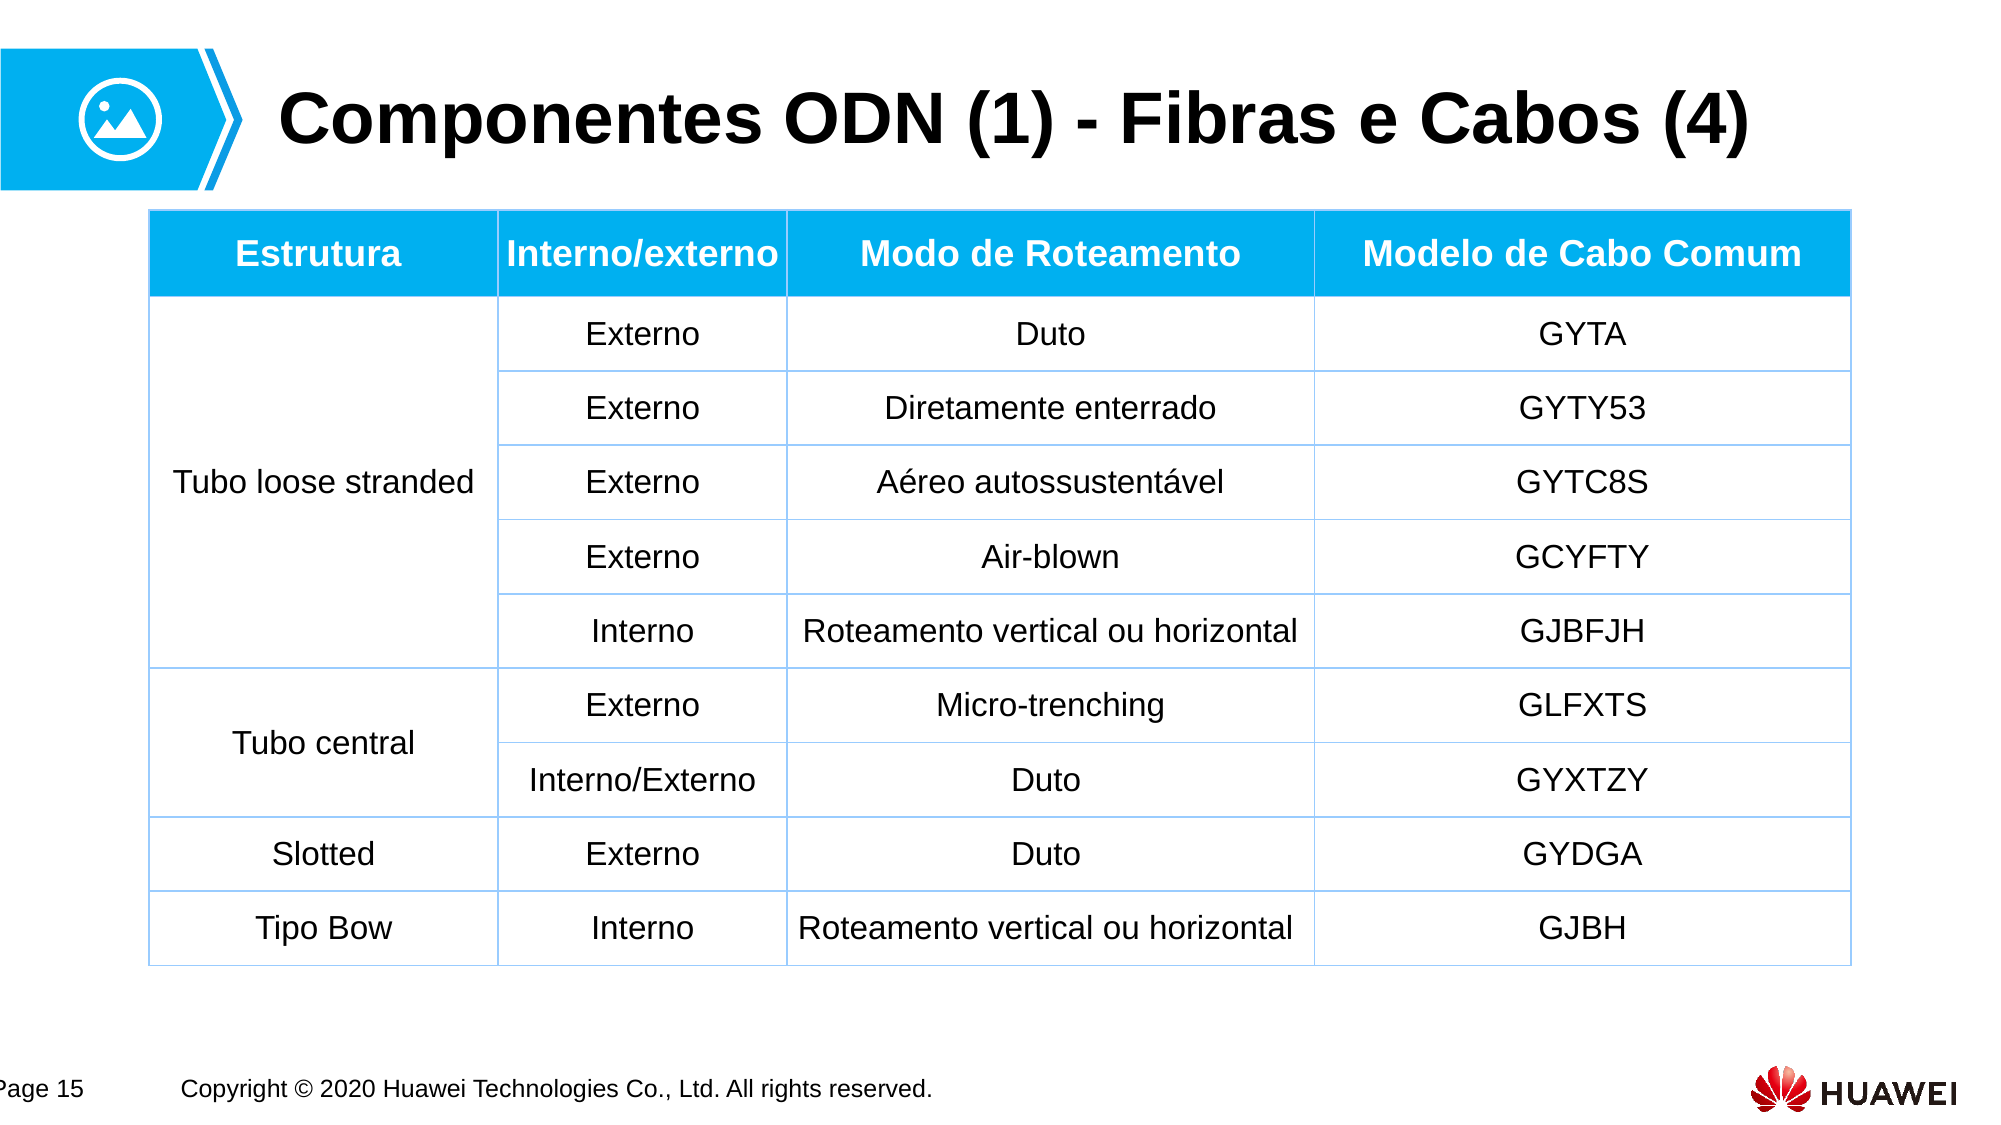

# Componentes ODN (1) - Fibras e Cabos (4)
| Estrutura | Interno/externo | Modo de Roteamento | Modelo de Cabo Comum |
| --- | --- | --- | --- |
| Tubo loose stranded | Externo | Duto | GYTA |
|  | Externo | Diretamente enterrado | GYTY53 |
|  | Externo | Aéreo autossustentável | GYTC8S |
|  | Externo | Air-blown | GCYFTY |
|  | Interno | Roteamento vertical ou horizontal | GJBFJH |
| Tubo central | Externo | Micro-trenching | GLFXTS |
|  | Interno/Externo | Duto | GYXTZY |
| Slotted | Externo | Duto | GYDGA |
| Tipo Bow | Interno | Roteamento vertical ou horizontal | GJBH |